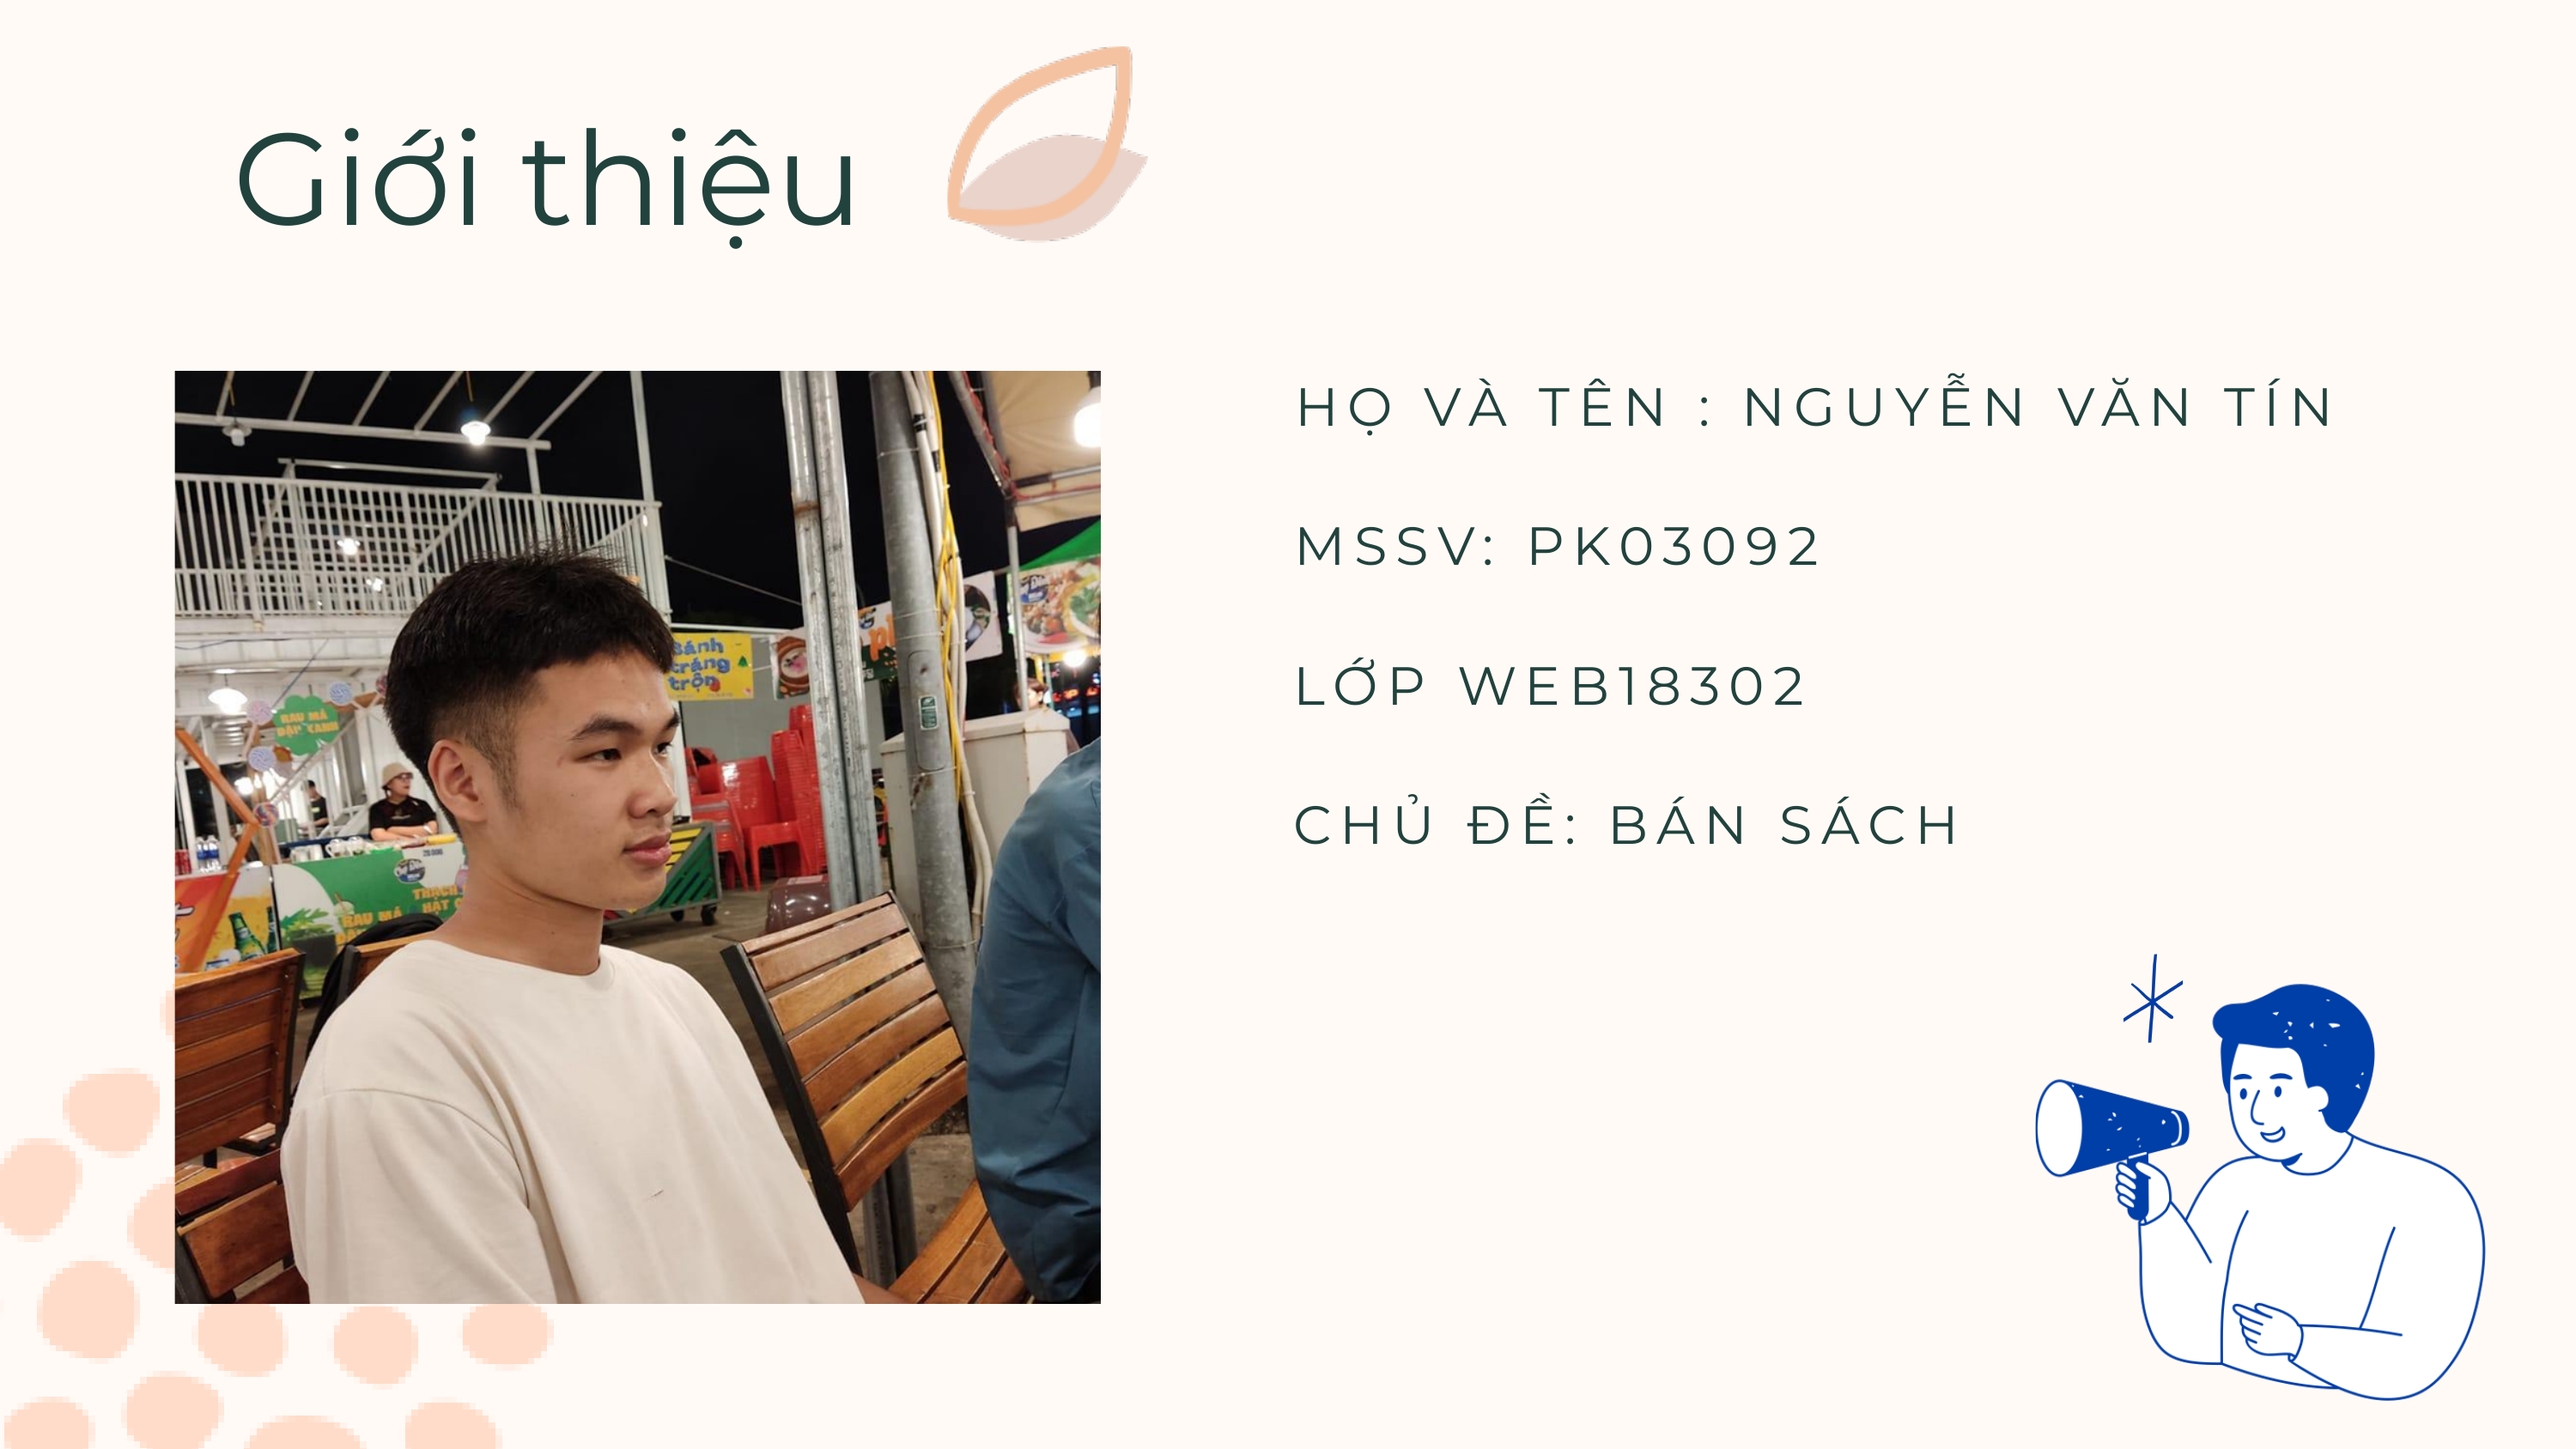

Giới thiệu
HỌ VÀ TÊN : NGUYỄN VĂN TÍN

MSSV: PK03092
LỚP WEB18302
CHỦ ĐỀ: BÁN SÁCH